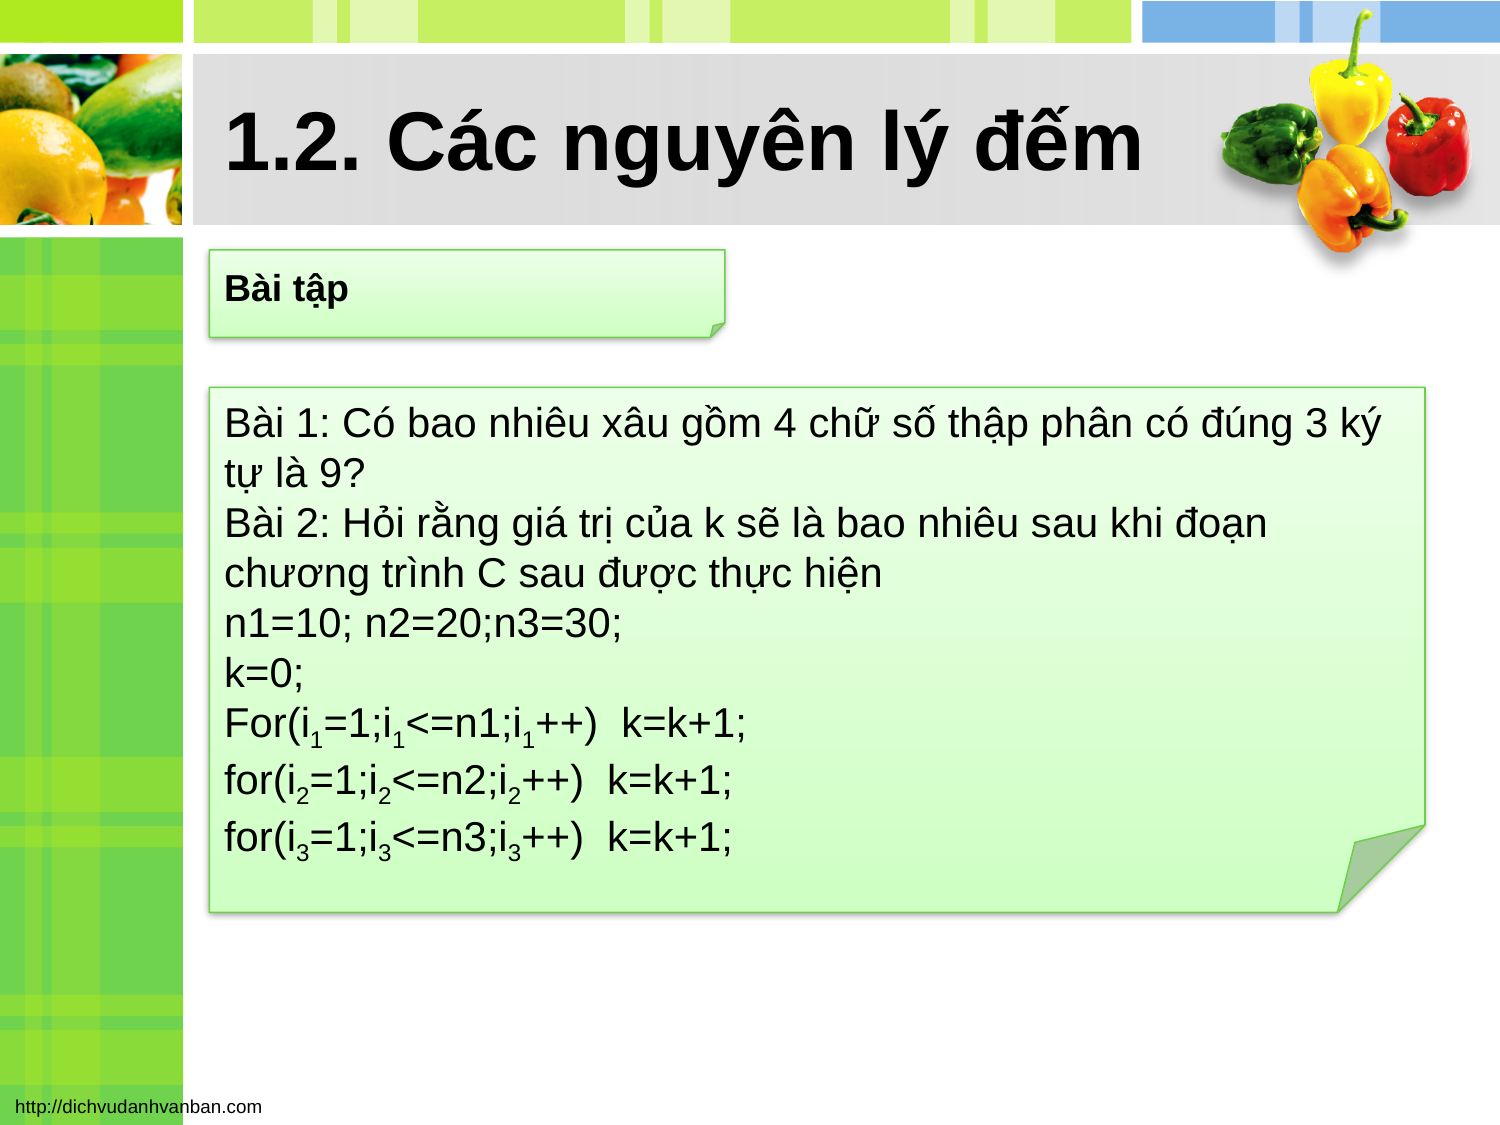

# 1.2. Các nguyên lý đếm
Bài tập

Bài 1: Có bao nhiêu xâu gồm 4 chữ số thập phân có đúng 3 ký tự là 9?
Bài 2: Hỏi rằng giá trị của k sẽ là bao nhiêu sau khi đoạn chương trình C sau được thực hiện
n1=10; n2=20;n3=30;
k=0;
For(i1=1;i1<=n1;i1++)  k=k+1;
for(i2=1;i2<=n2;i2++)  k=k+1;
for(i3=1;i3<=n3;i3++)  k=k+1;